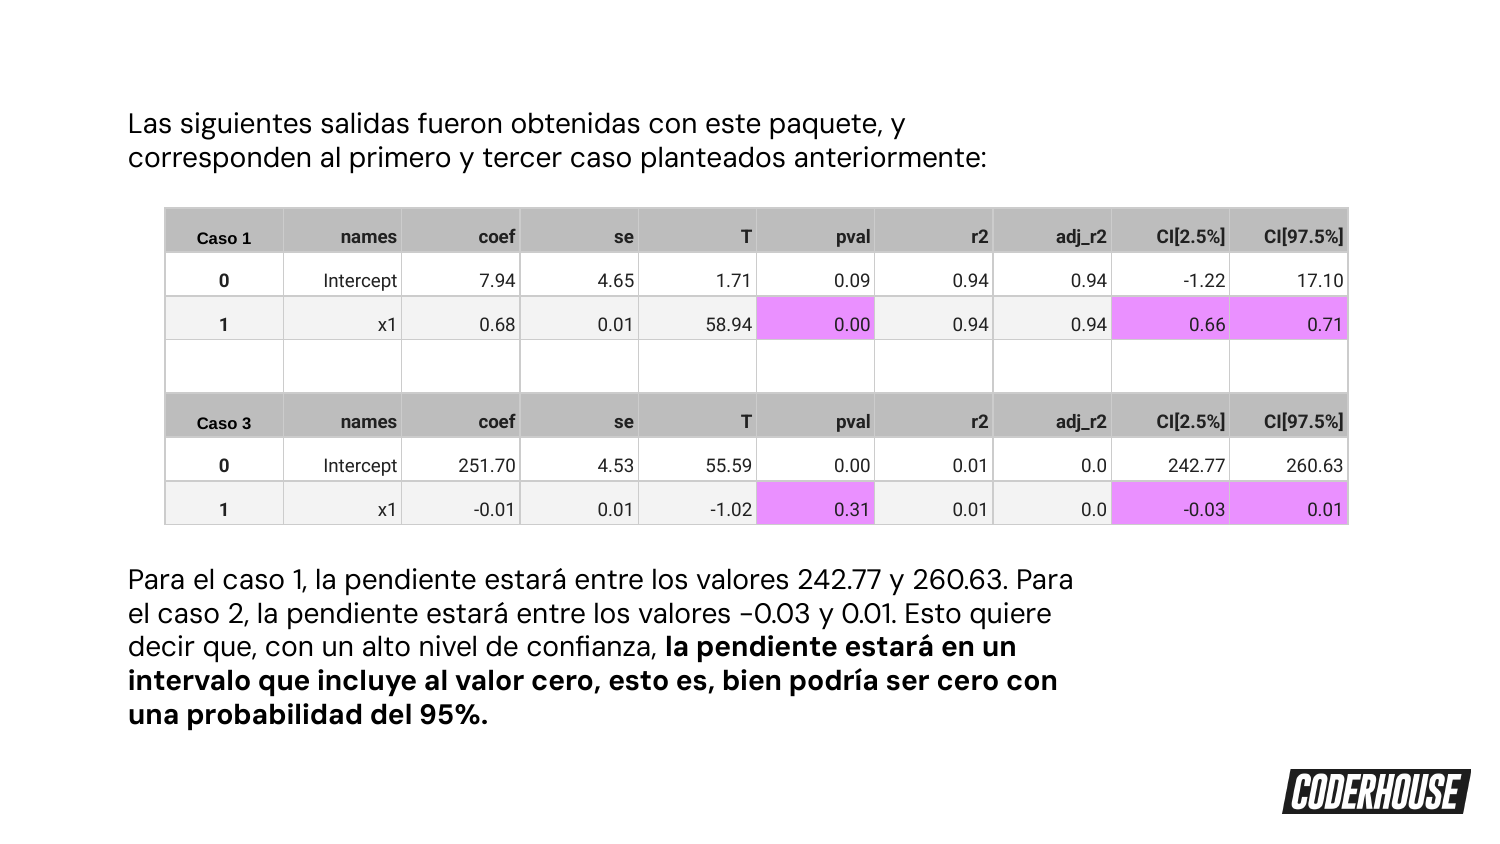

Las siguientes salidas fueron obtenidas con este paquete, y corresponden al primero y tercer caso planteados anteriormente:

| Caso 1 | names | coef | se | T | pval | r2 | adj\_r2 | CI[2.5%] | CI[97.5%] |
| --- | --- | --- | --- | --- | --- | --- | --- | --- | --- |
| 0 | Intercept | 7.94 | 4.65 | 1.71 | 0.09 | 0.94 | 0.94 | -1.22 | 17.10 |
| 1 | x1 | 0.68 | 0.01 | 58.94 | 0.00 | 0.94 | 0.94 | 0.66 | 0.71 |
|  |  |  |  |  |  |  |  |  |  |
| Caso 3 | names | coef | se | T | pval | r2 | adj\_r2 | CI[2.5%] | CI[97.5%] |
| 0 | Intercept | 251.70 | 4.53 | 55.59 | 0.00 | 0.01 | 0.0 | 242.77 | 260.63 |
| 1 | x1 | -0.01 | 0.01 | -1.02 | 0.31 | 0.01 | 0.0 | -0.03 | 0.01 |
Para el caso 1, la pendiente estará entre los valores 242.77 y 260.63. Para el caso 2, la pendiente estará entre los valores -0.03 y 0.01. Esto quiere decir que, con un alto nivel de confianza, la pendiente estará en un intervalo que incluye al valor cero, esto es, bien podría ser cero con una probabilidad del 95%.